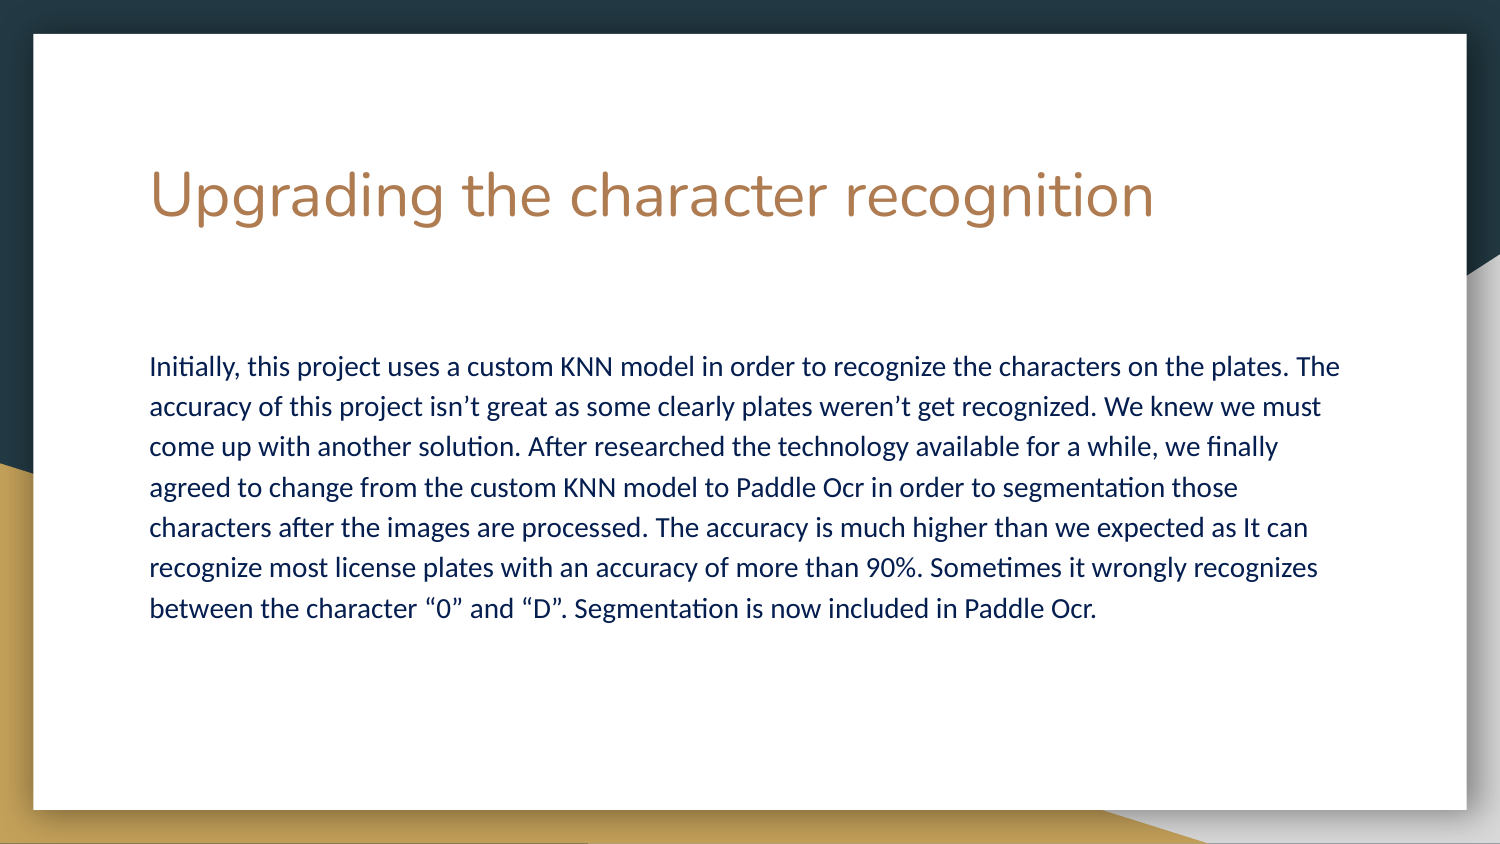

# Upgrading the character recognition
Initially, this project uses a custom KNN model in order to recognize the characters on the plates. The accuracy of this project isn’t great as some clearly plates weren’t get recognized. We knew we must come up with another solution. After researched the technology available for a while, we finally agreed to change from the custom KNN model to Paddle Ocr in order to segmentation those characters after the images are processed. The accuracy is much higher than we expected as It can recognize most license plates with an accuracy of more than 90%. Sometimes it wrongly recognizes between the character “0” and “D”. Segmentation is now included in Paddle Ocr.